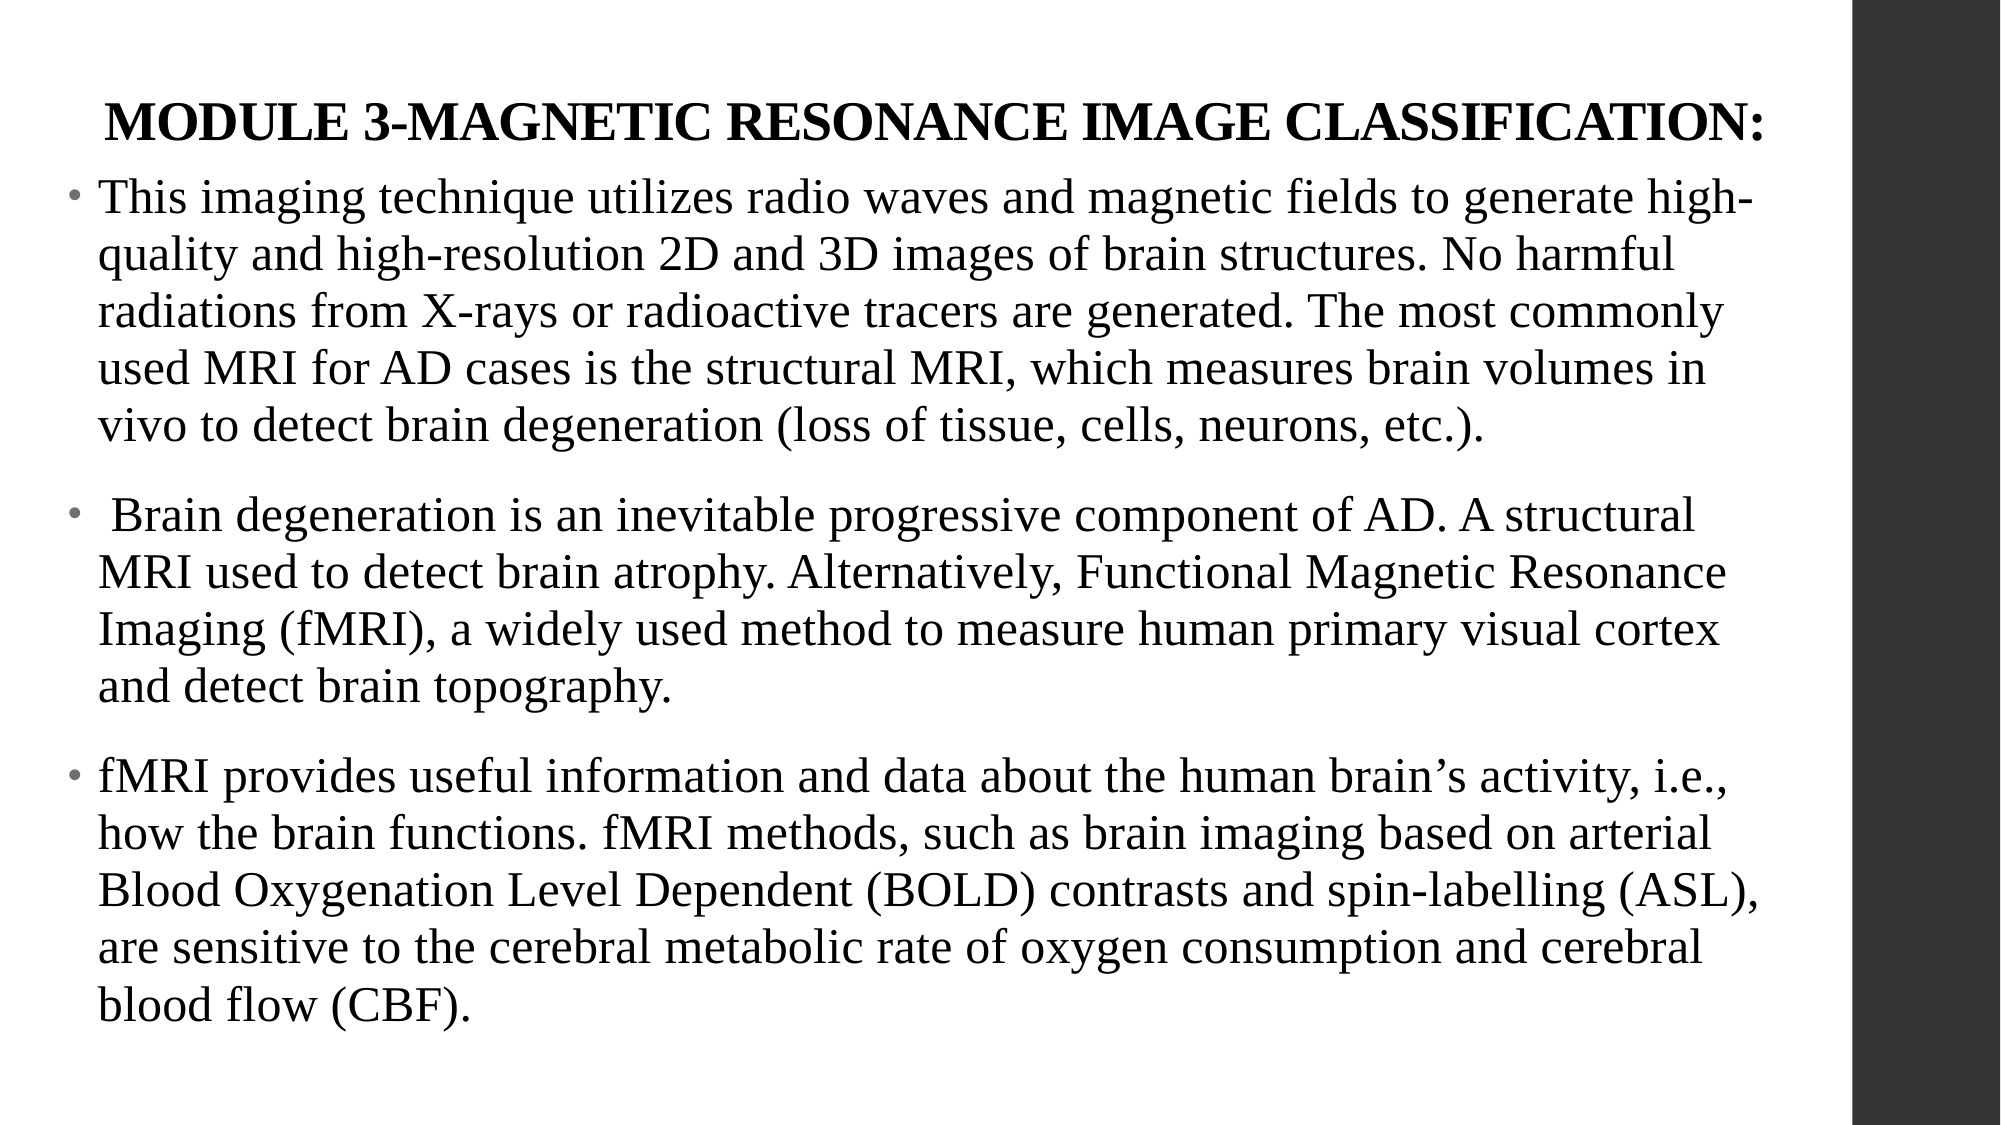

# MODULE 3-MAGNETIC RESONANCE IMAGE CLASSIFICATION:
This imaging technique utilizes radio waves and magnetic fields to generate high-quality and high-resolution 2D and 3D images of brain structures. No harmful radiations from X-rays or radioactive tracers are generated. The most commonly used MRI for AD cases is the structural MRI, which measures brain volumes in vivo to detect brain degeneration (loss of tissue, cells, neurons, etc.).
 Brain degeneration is an inevitable progressive component of AD. A structural MRI used to detect brain atrophy. Alternatively, Functional Magnetic Resonance Imaging (fMRI), a widely used method to measure human primary visual cortex and detect brain topography.
fMRI provides useful information and data about the human brain’s activity, i.e., how the brain functions. fMRI methods, such as brain imaging based on arterial Blood Oxygenation Level Dependent (BOLD) contrasts and spin-labelling (ASL), are sensitive to the cerebral metabolic rate of oxygen consumption and cerebral blood flow (CBF).